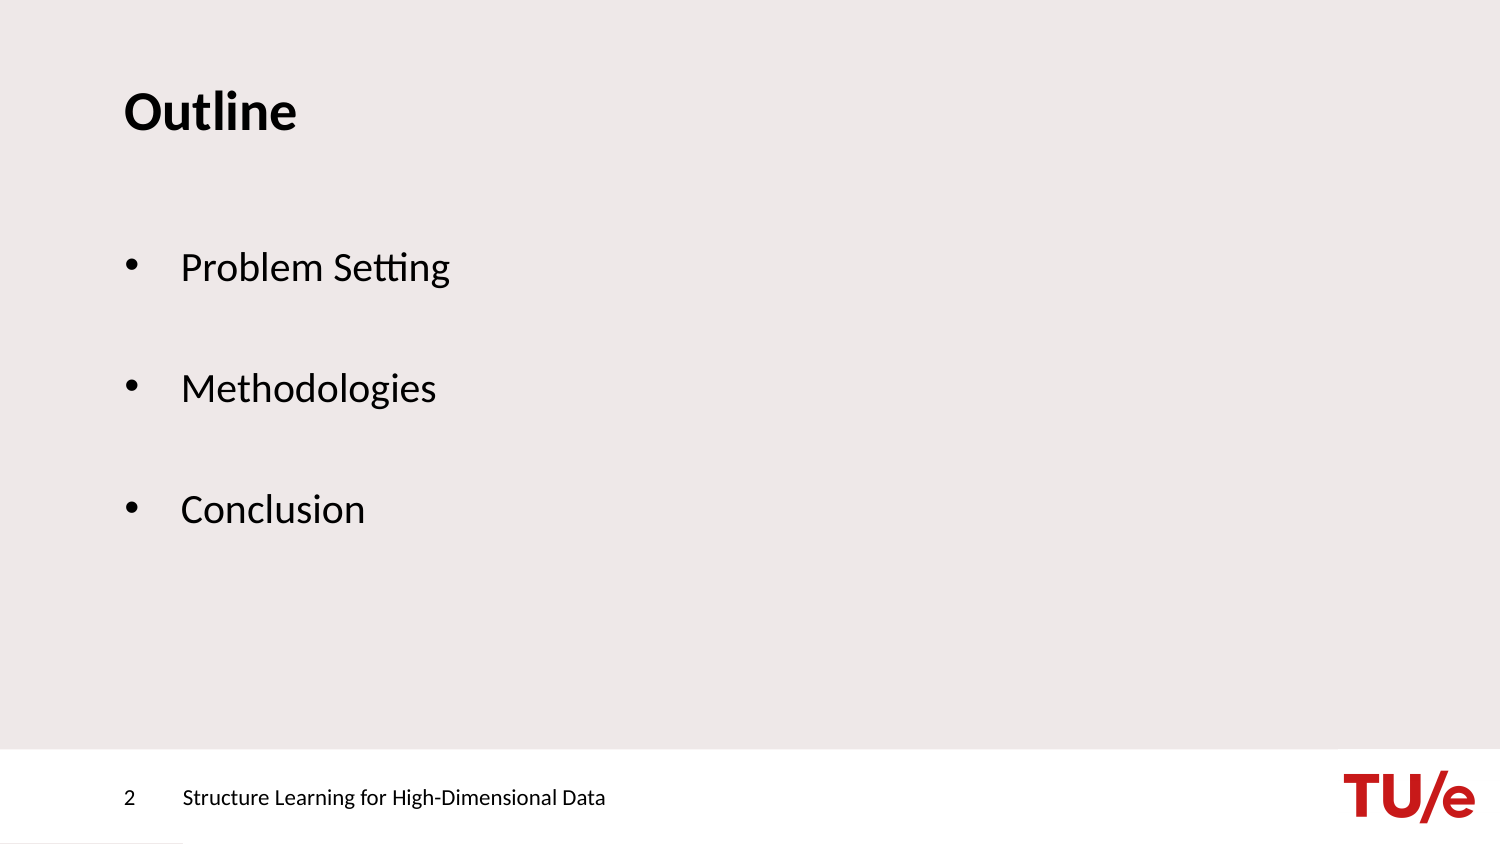

# Outline

Problem Setting

Methodologies

Conclusion
2
Structure Learning for High-Dimensional Data